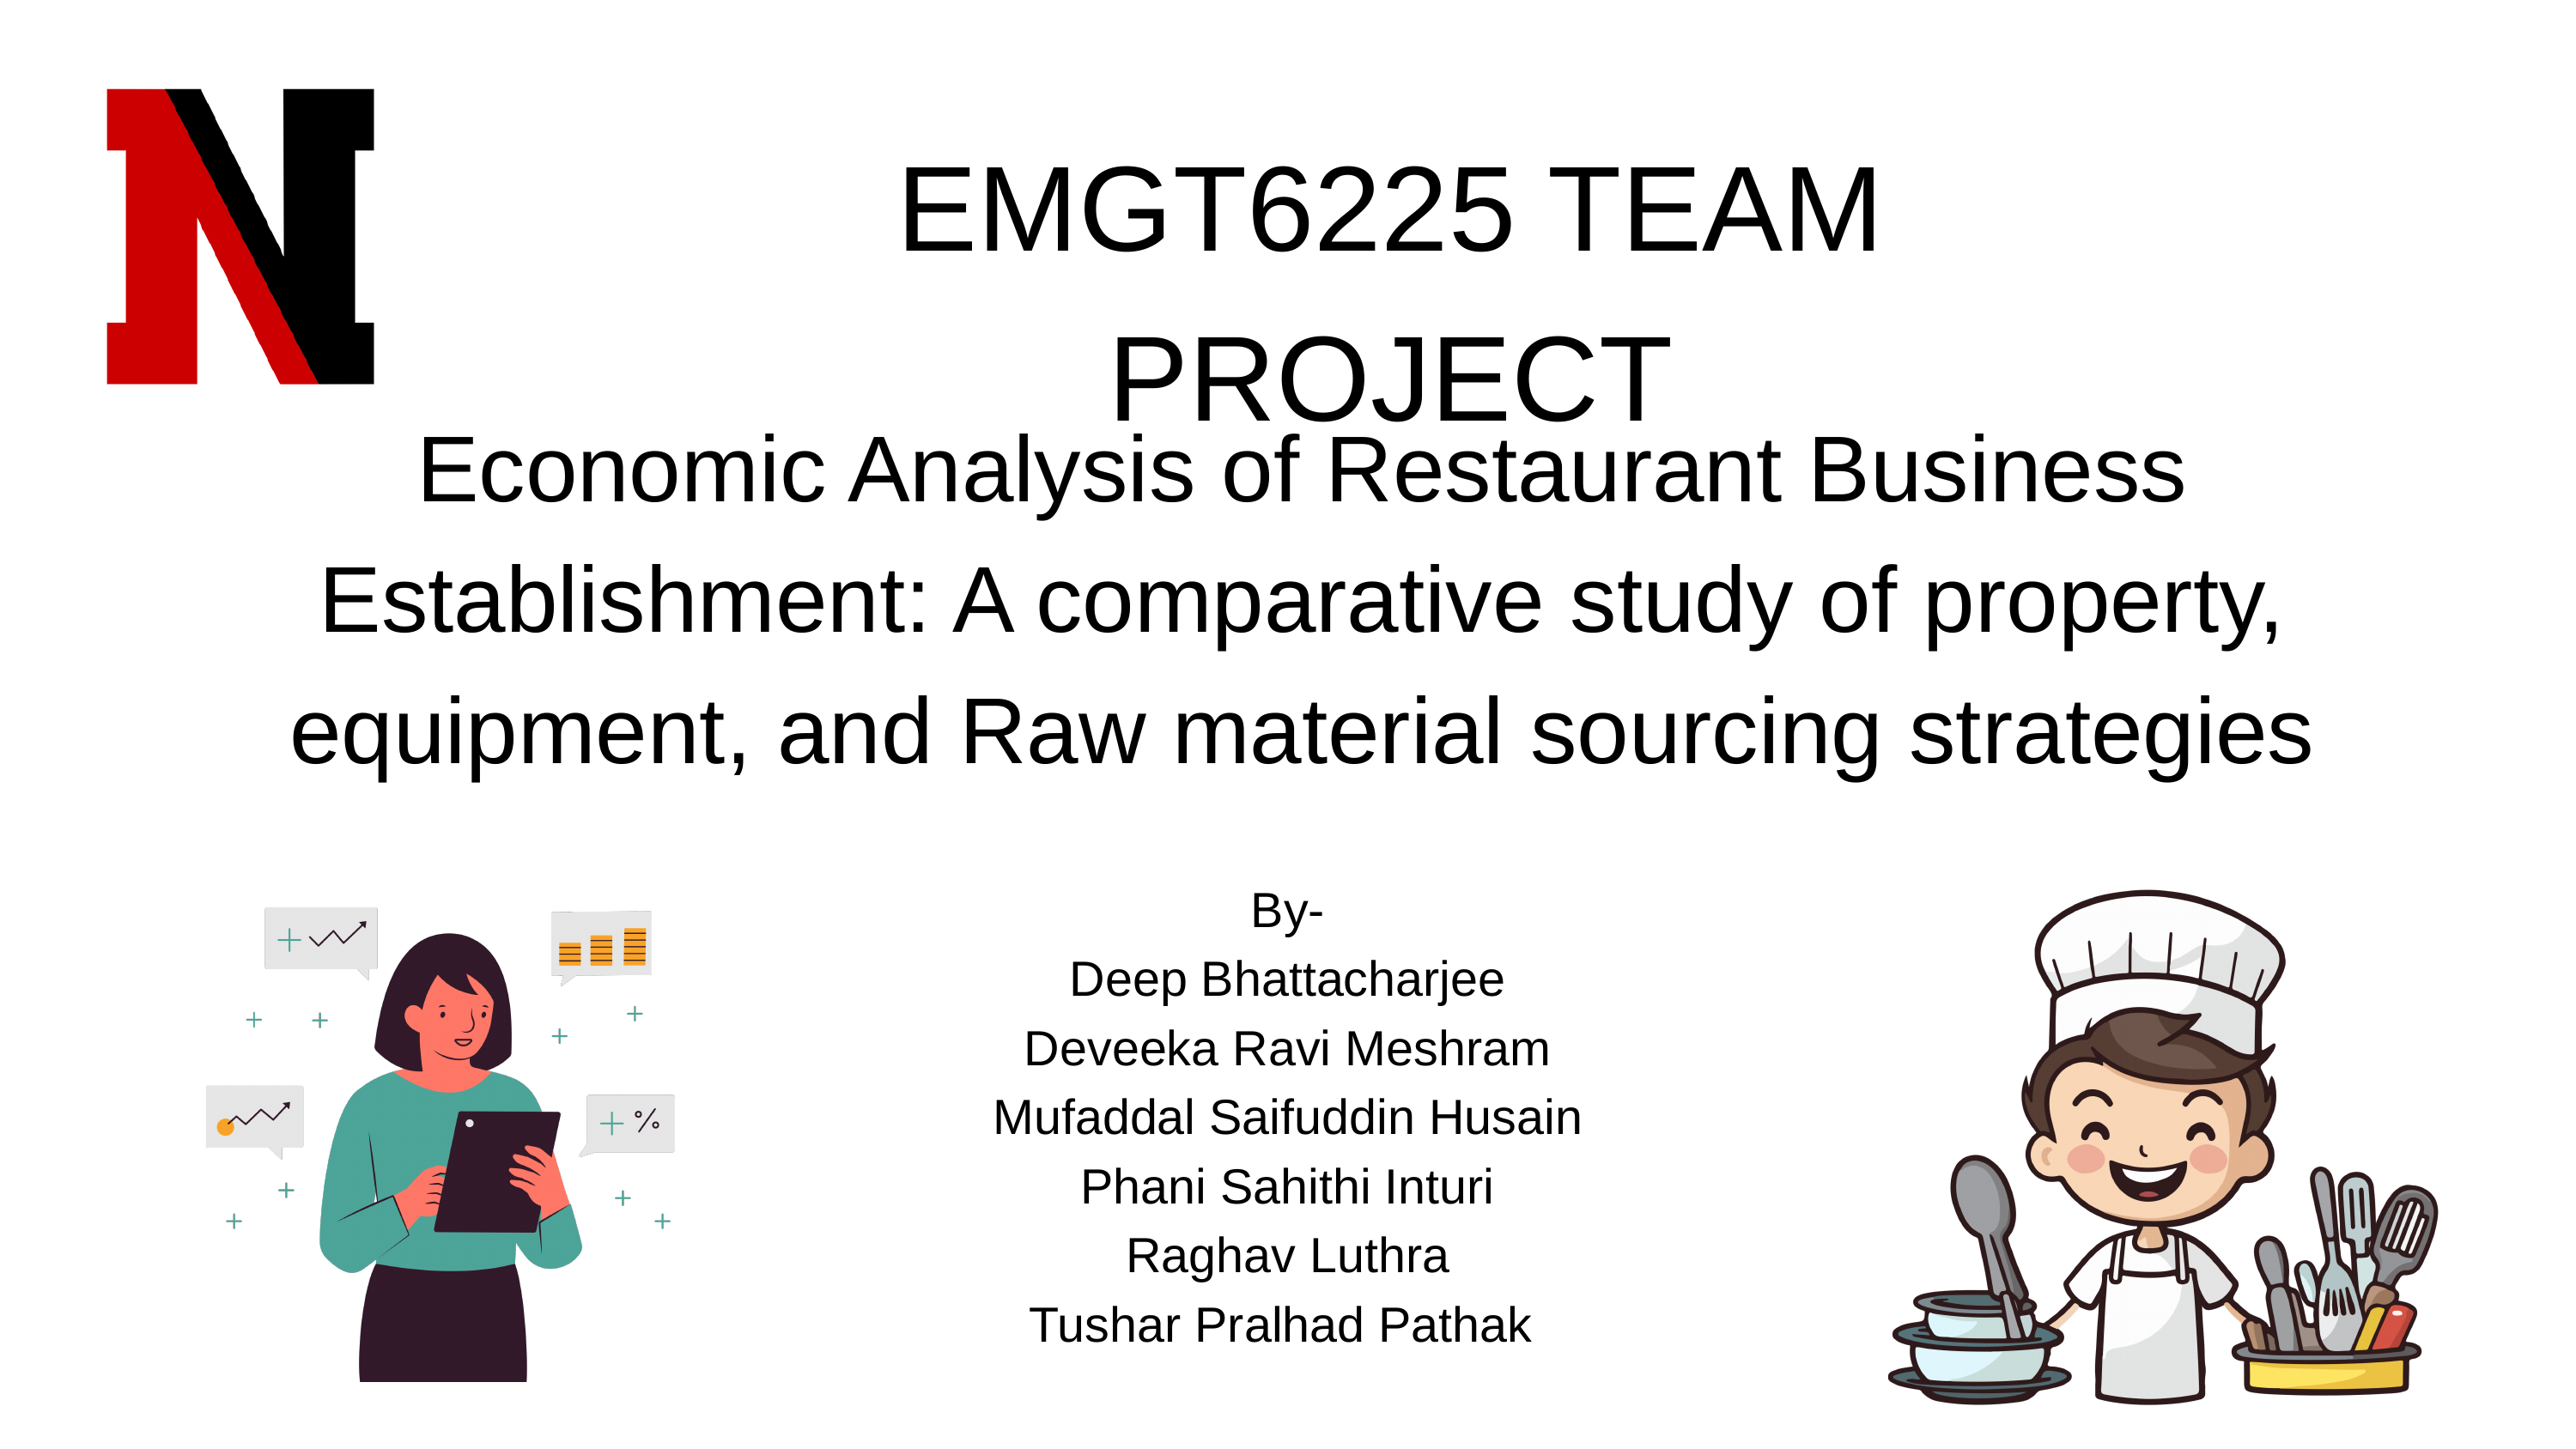

EMGT6225 TEAM PROJECT
Economic Analysis of Restaurant Business Establishment: A comparative study of property, equipment, and Raw material sourcing strategies

By-
Deep Bhattacharjee
Deveeka Ravi Meshram
Mufaddal Saifuddin Husain
Phani Sahithi Inturi
Raghav Luthra
Tushar Pralhad Pathak